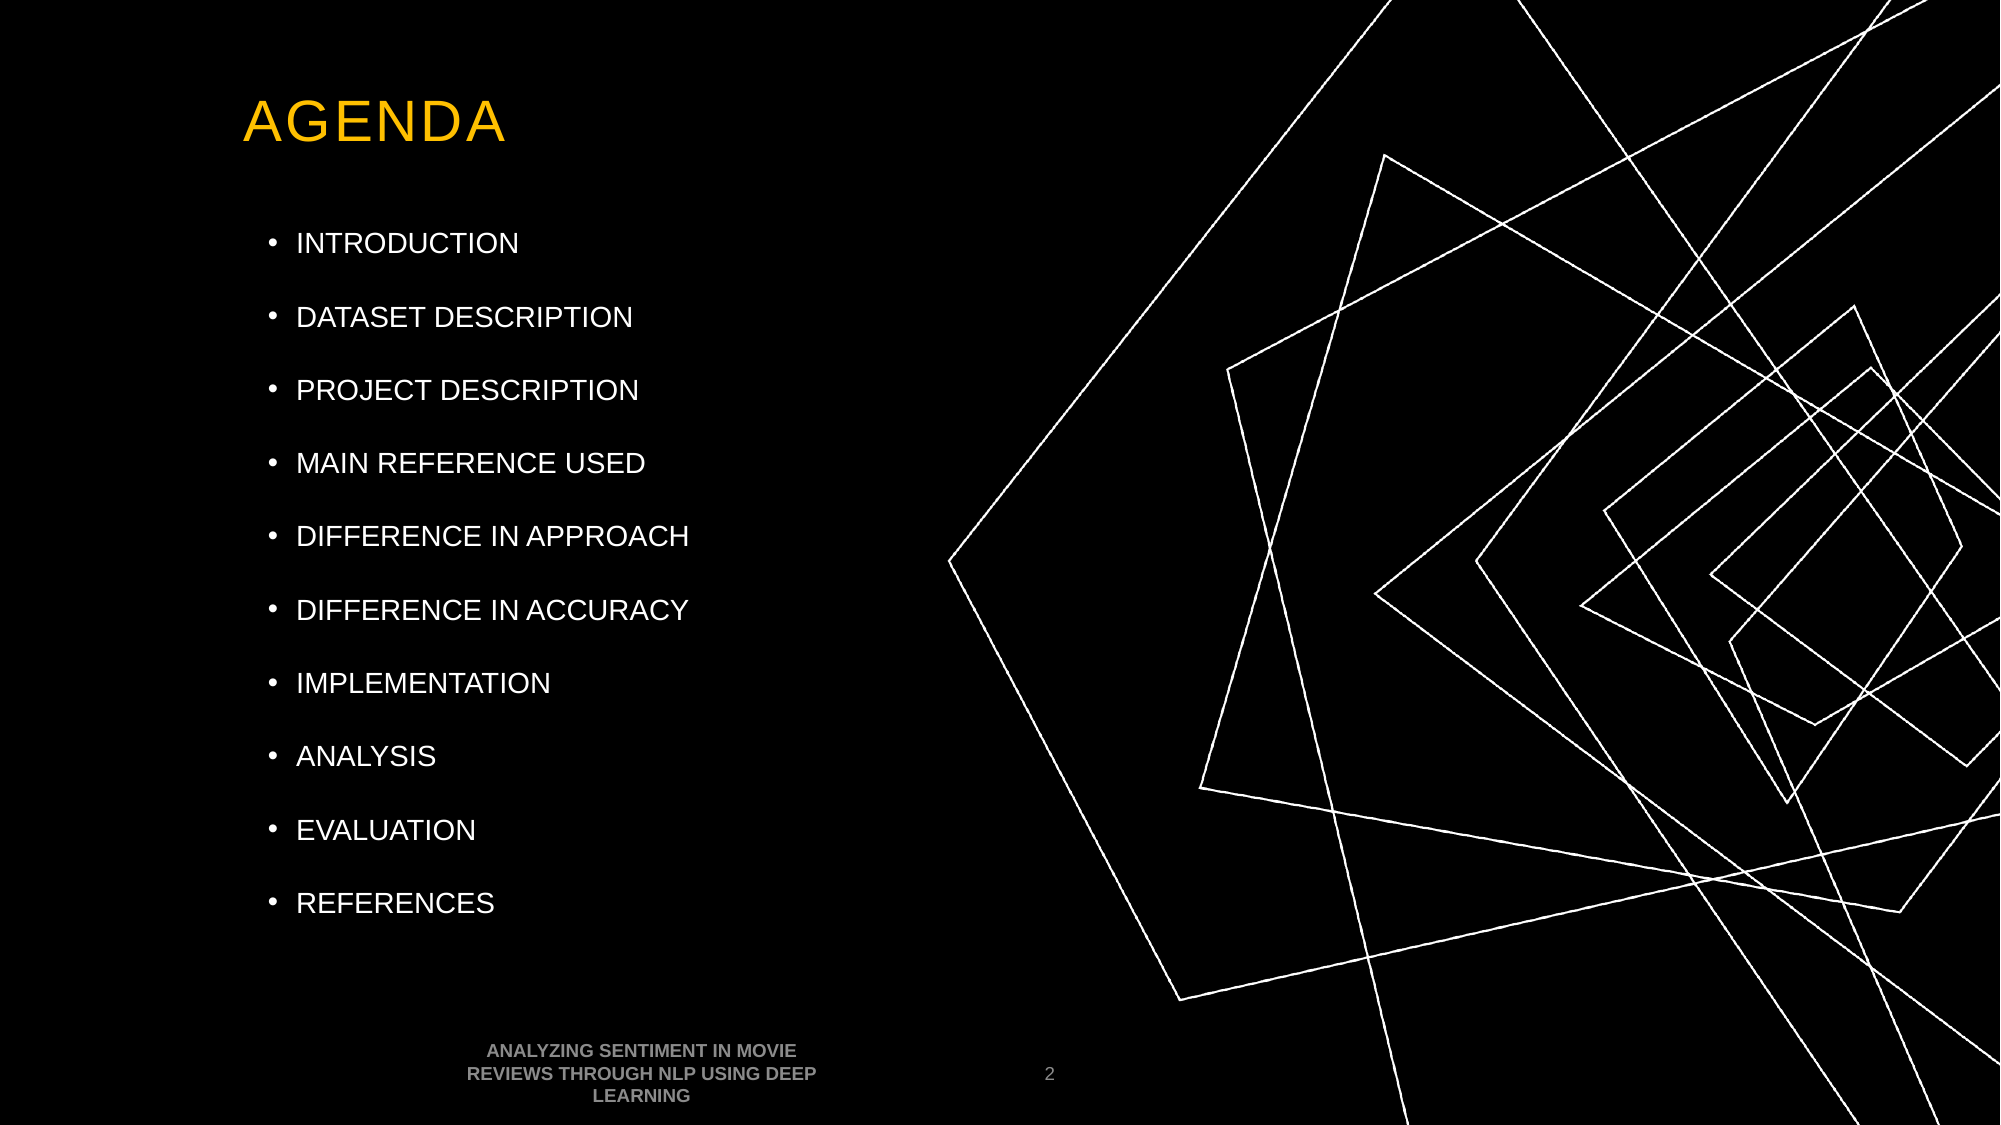

# AGENDA
INTRODUCTION
DATASET DESCRIPTION
PROJECT DESCRIPTION
MAIN REFERENCE USED
DIFFERENCE IN APPROACH
DIFFERENCE IN ACCURACY
IMPLEMENTATION
ANALYSIS
EVALUATION
REFERENCES
ANALYZING SENTIMENT IN MOVIE REVIEWS THROUGH NLP USING DEEP LEARNING
2